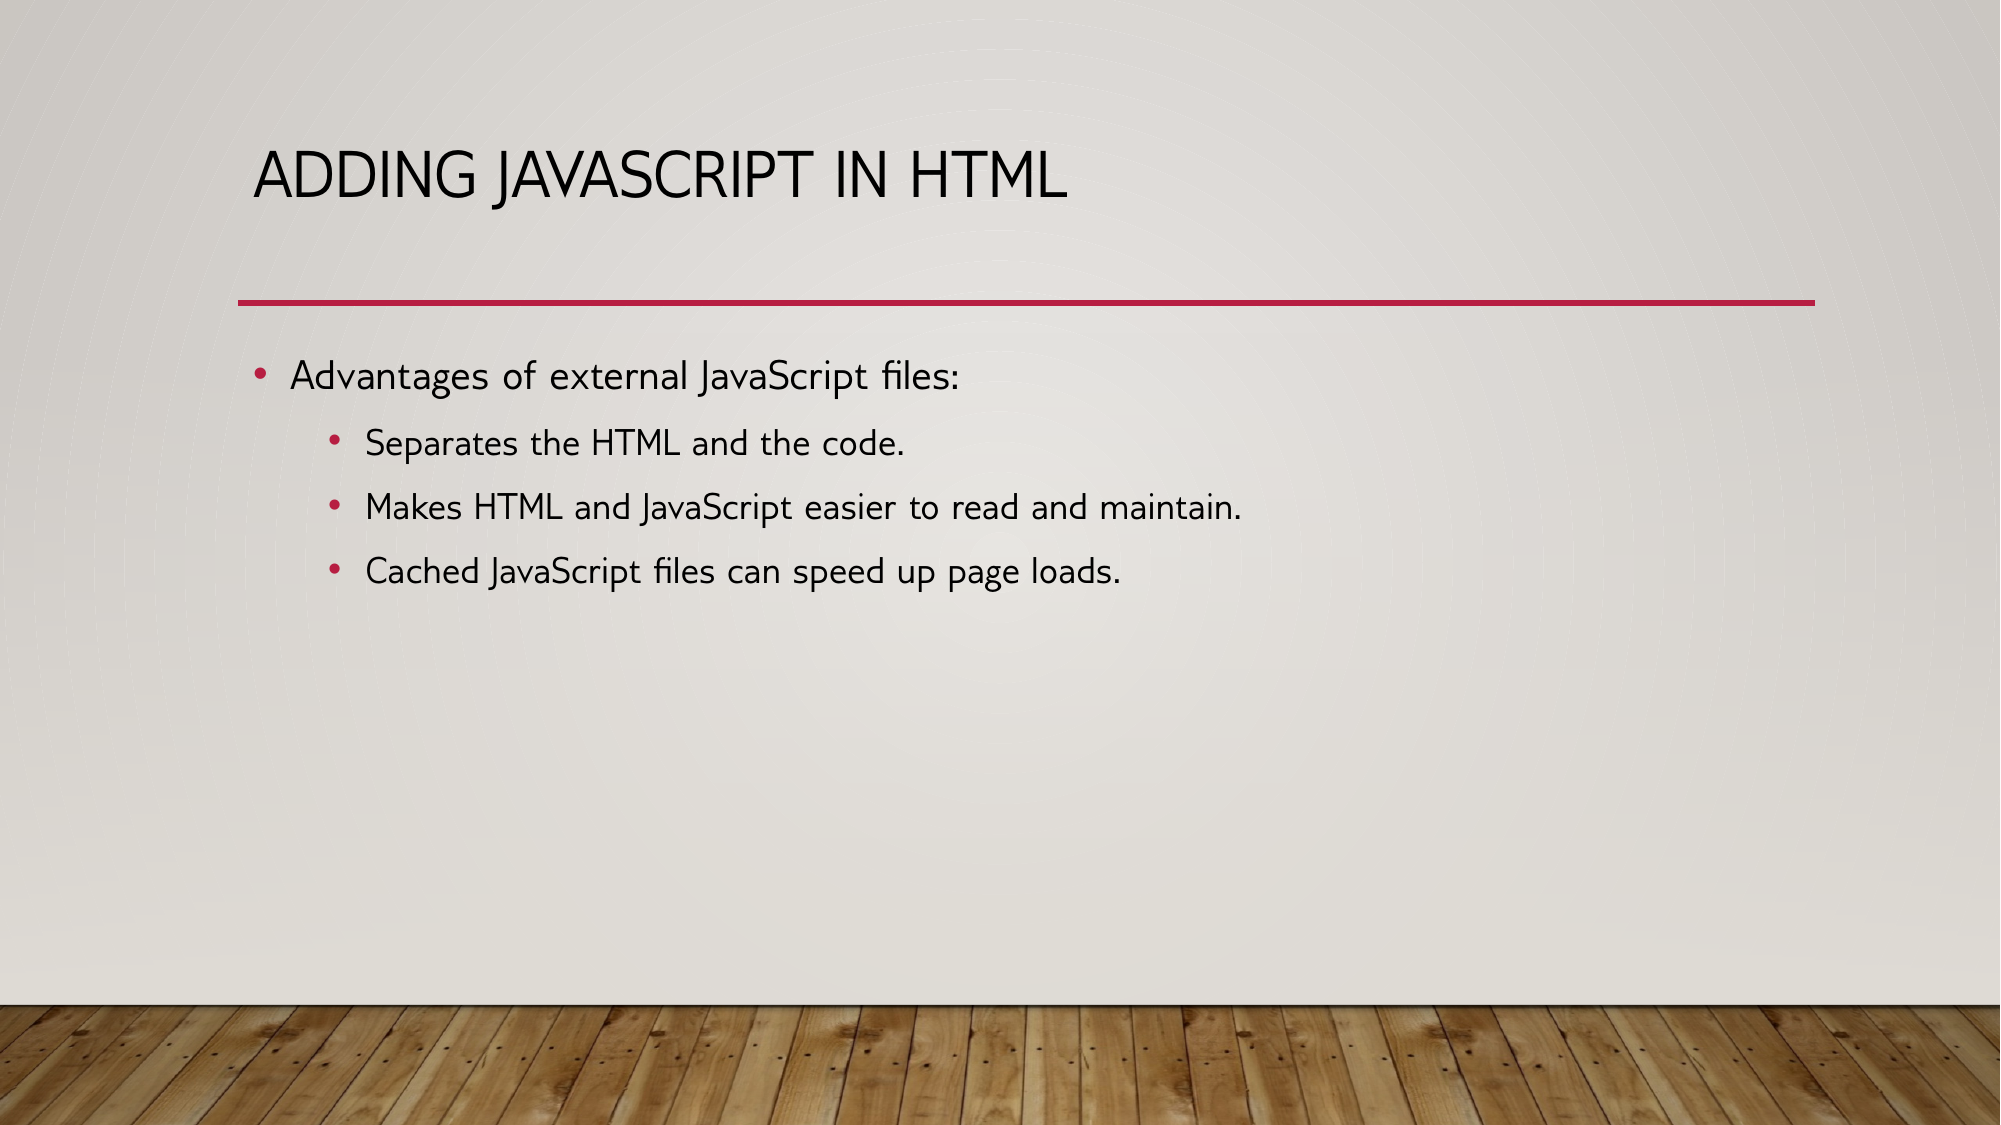

# Adding javascript in html
Advantages of external JavaScript files:
Separates the HTML and the code.
Makes HTML and JavaScript easier to read and maintain.
Cached JavaScript files can speed up page loads.